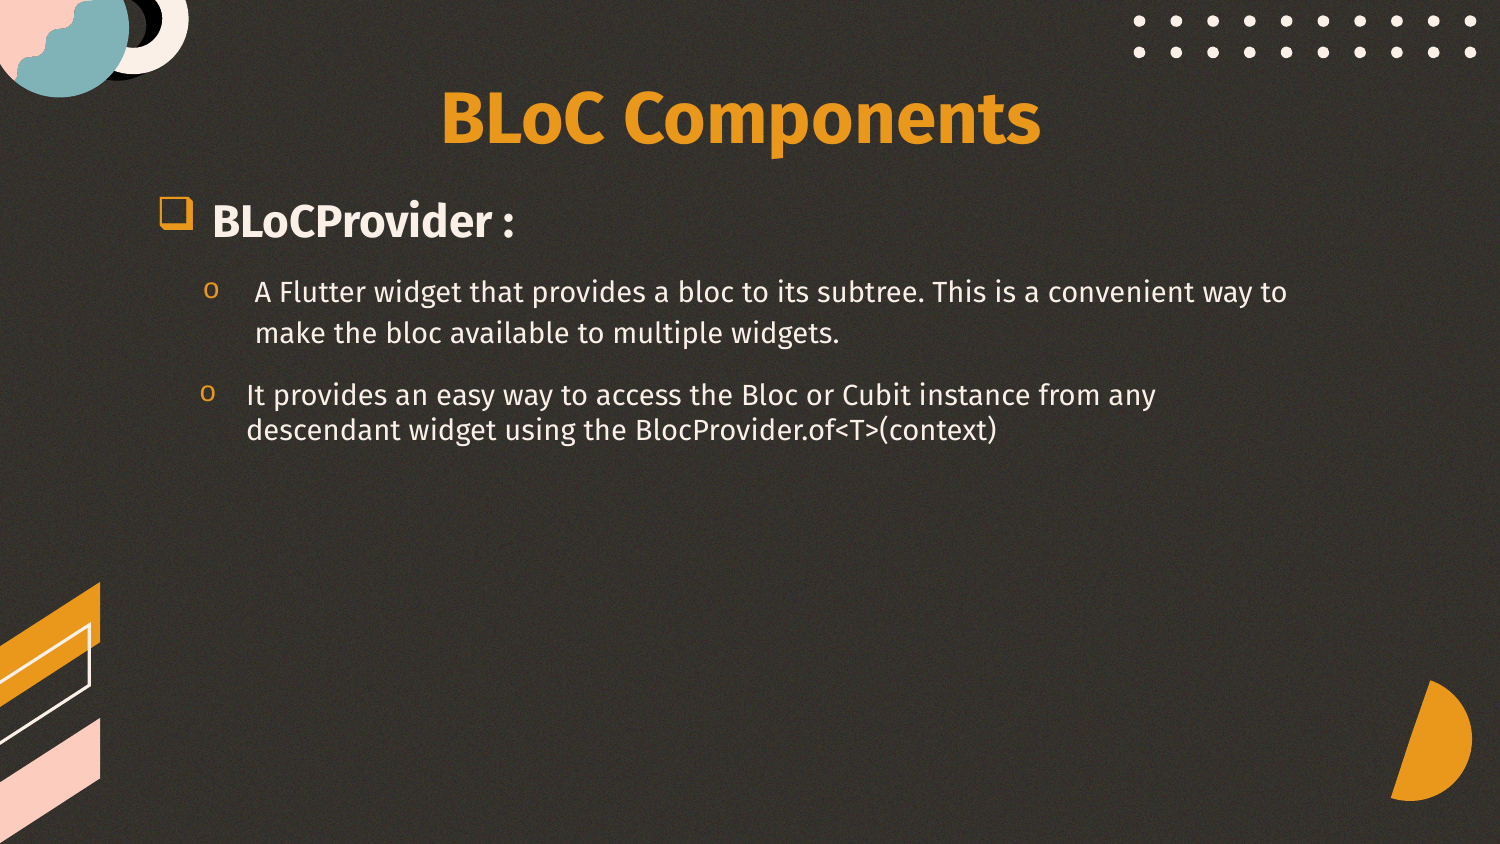

BLoC Components
BLoCProvider :
A Flutter widget that provides a bloc to its subtree. This is a convenient way to make the bloc available to multiple widgets.
It provides an easy way to access the Bloc or Cubit instance from any descendant widget using the BlocProvider.of<T>(context)